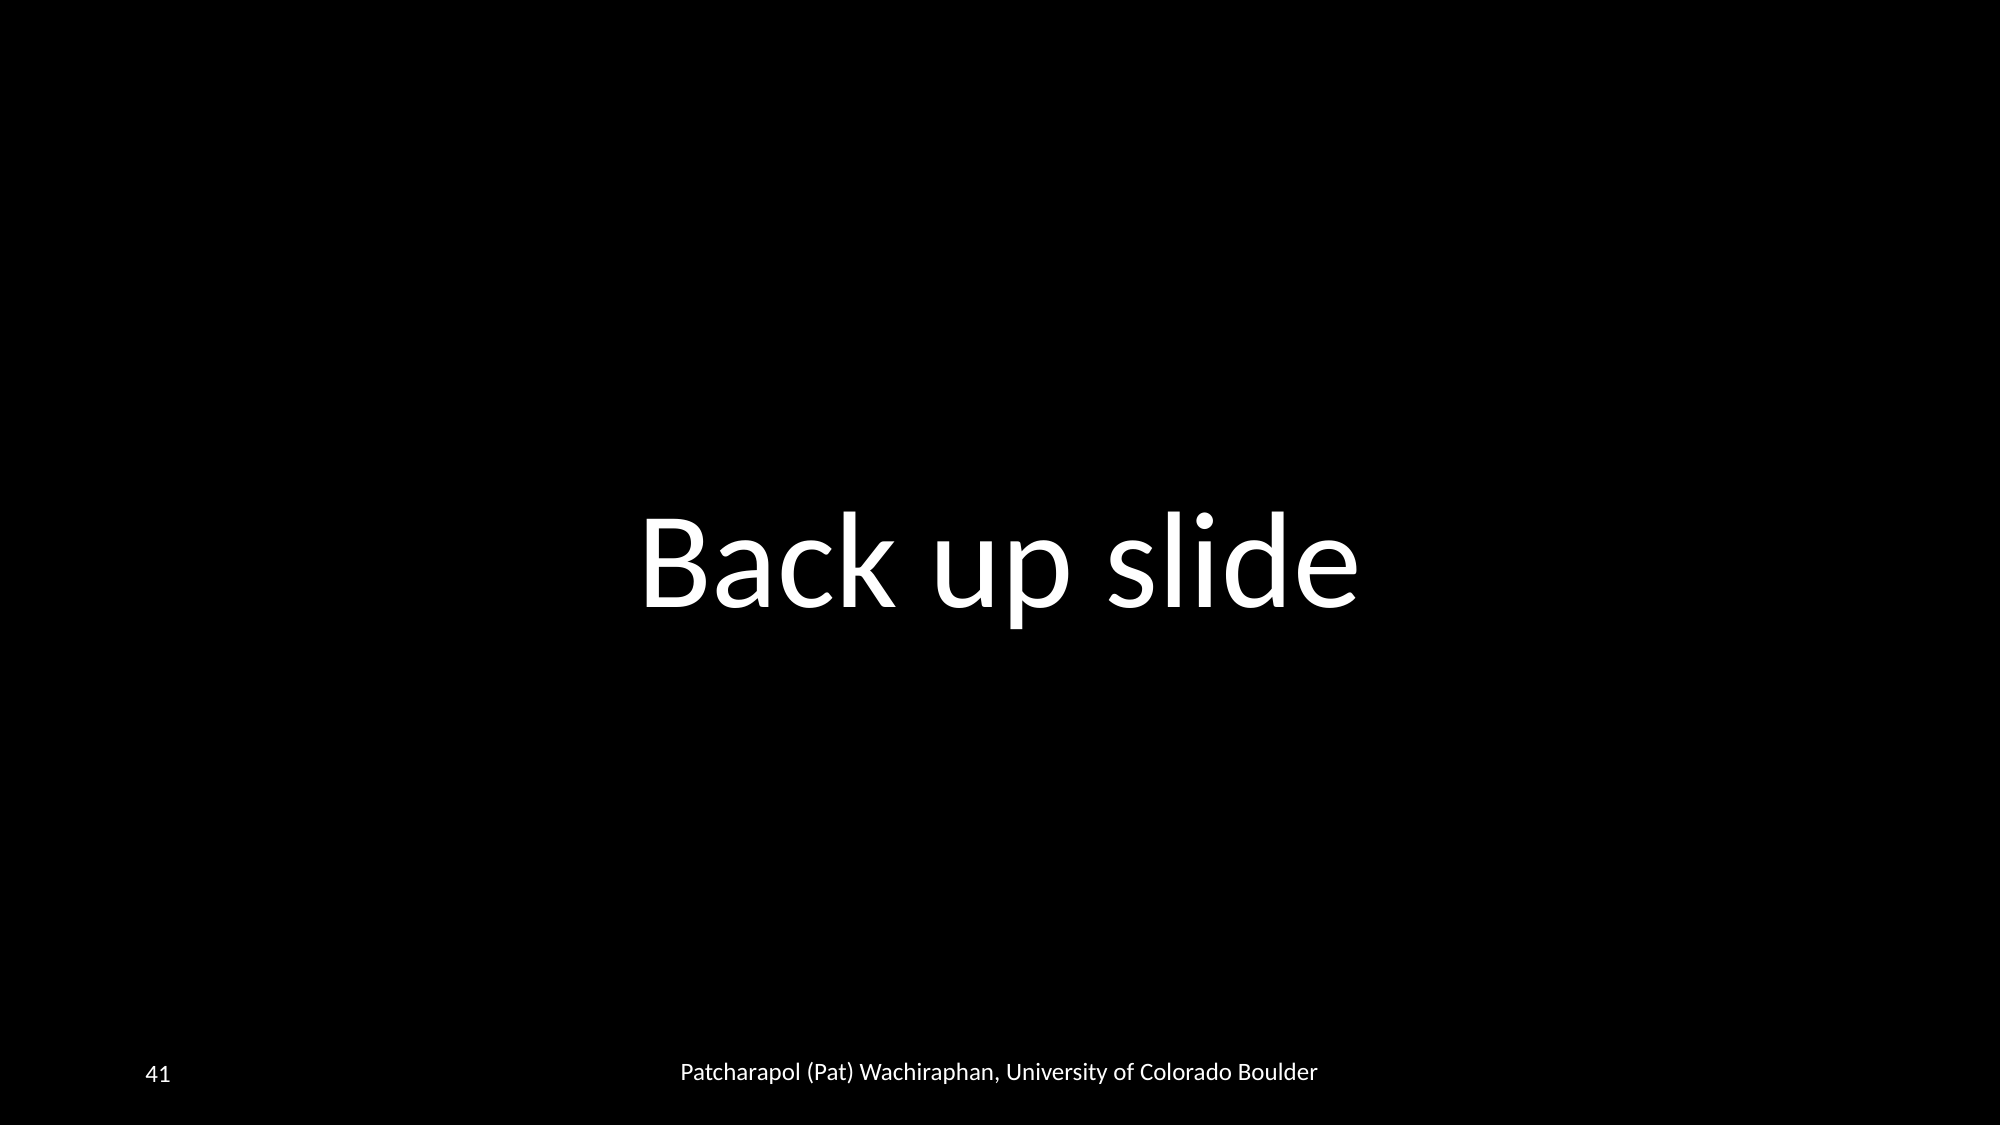

Back up slide
41
Patcharapol (Pat) Wachiraphan, University of Colorado Boulder